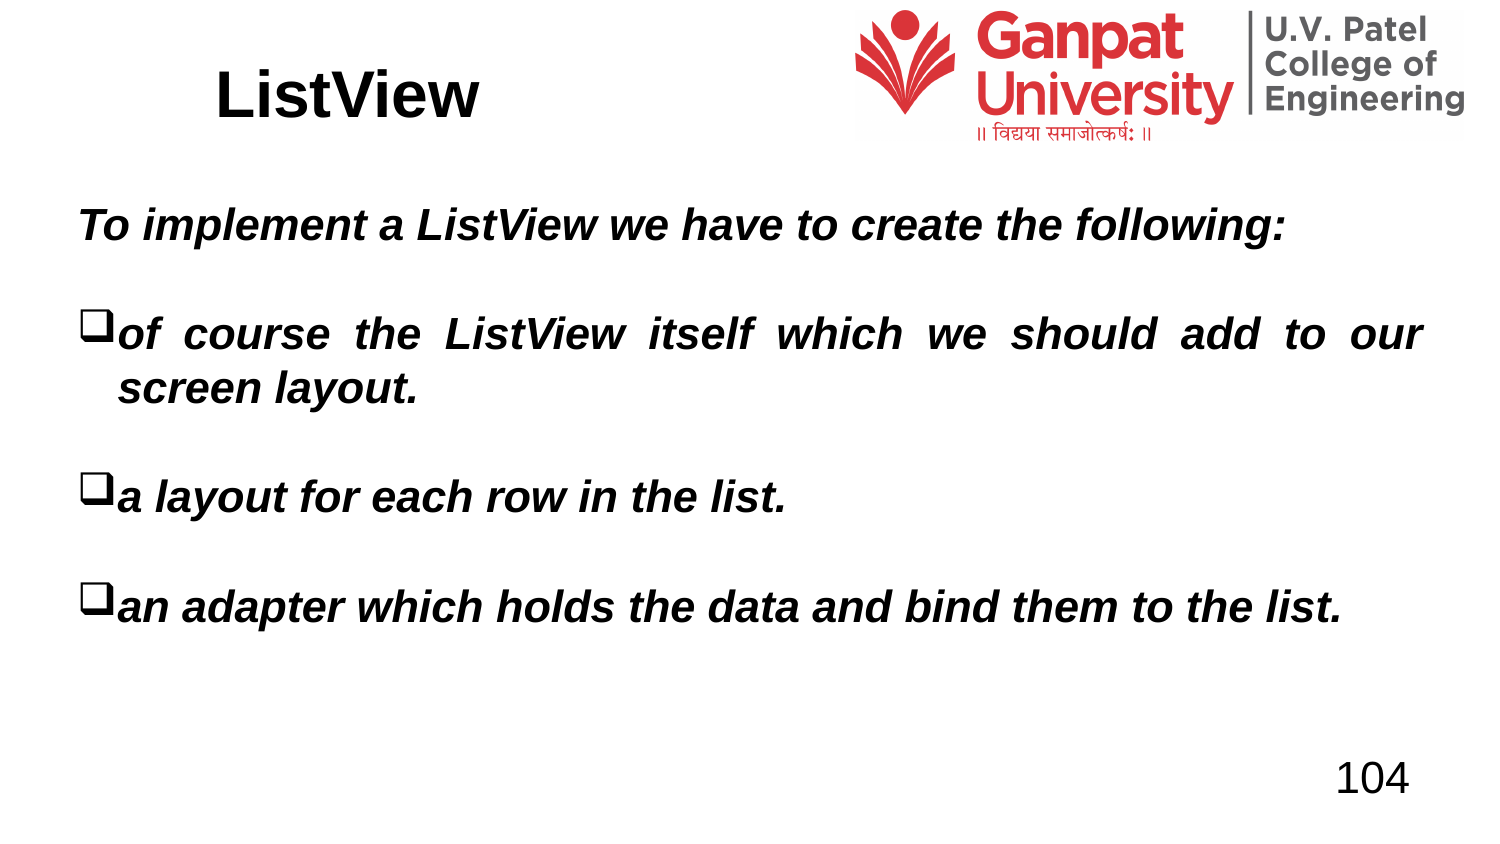

ListView
To implement a ListView we have to create the following:

of course the ListView itself which we should add to our screen layout.

a layout for each row in the list.

an adapter which holds the data and bind them to the list.

104